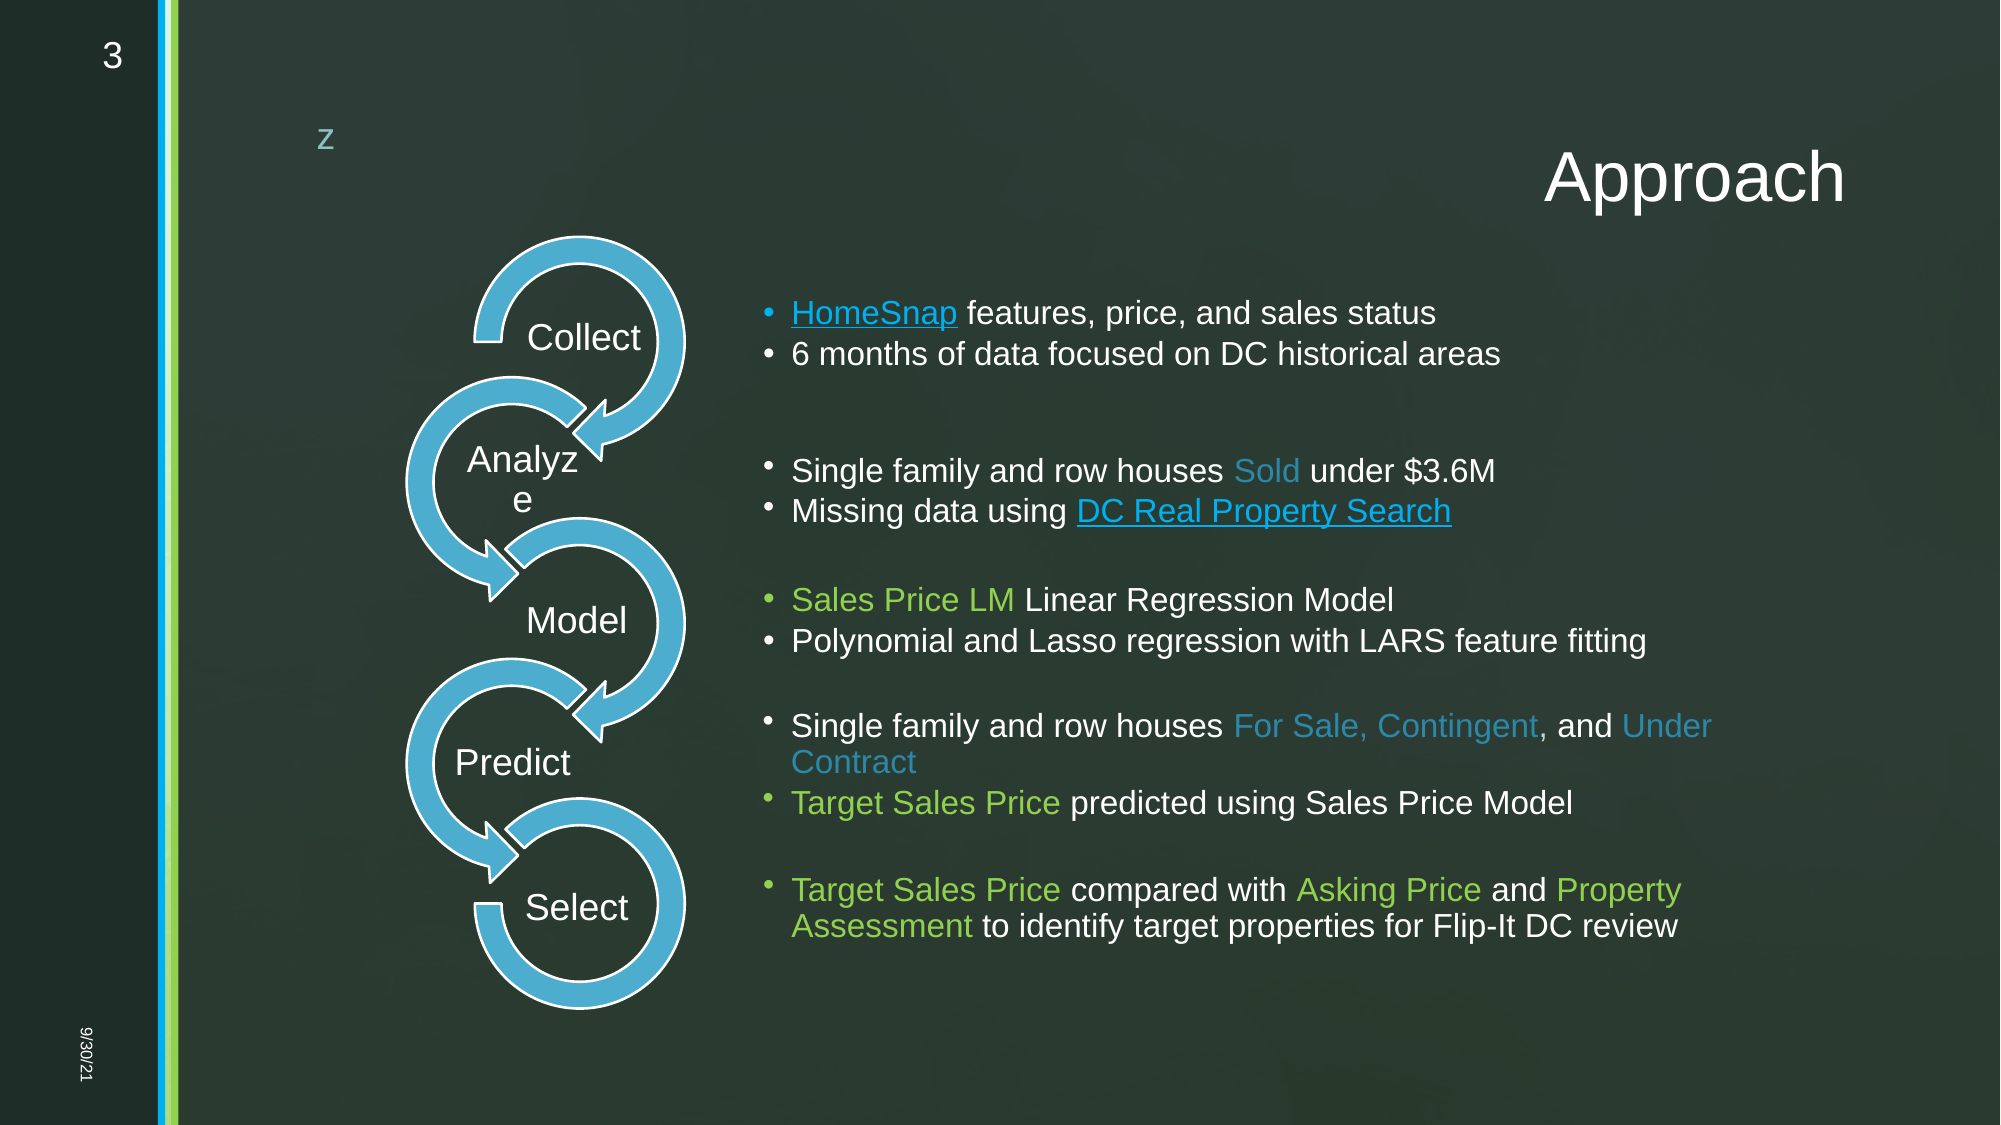

3
# Approach
HomeSnap features, price, and sales status
6 months of data focused on DC historical areas
Collect
Single family and row houses Sold under $3.6M
Missing data using DC Real Property Search
Analyze
Sales Price LM Linear Regression Model
Polynomial and Lasso regression with LARS feature fitting
Model
Single family and row houses For Sale, Contingent, and Under Contract
Target Sales Price predicted using Sales Price Model
Predict
Target Sales Price compared with Asking Price and Property Assessment to identify target properties for Flip-It DC review
Select
9/30/21